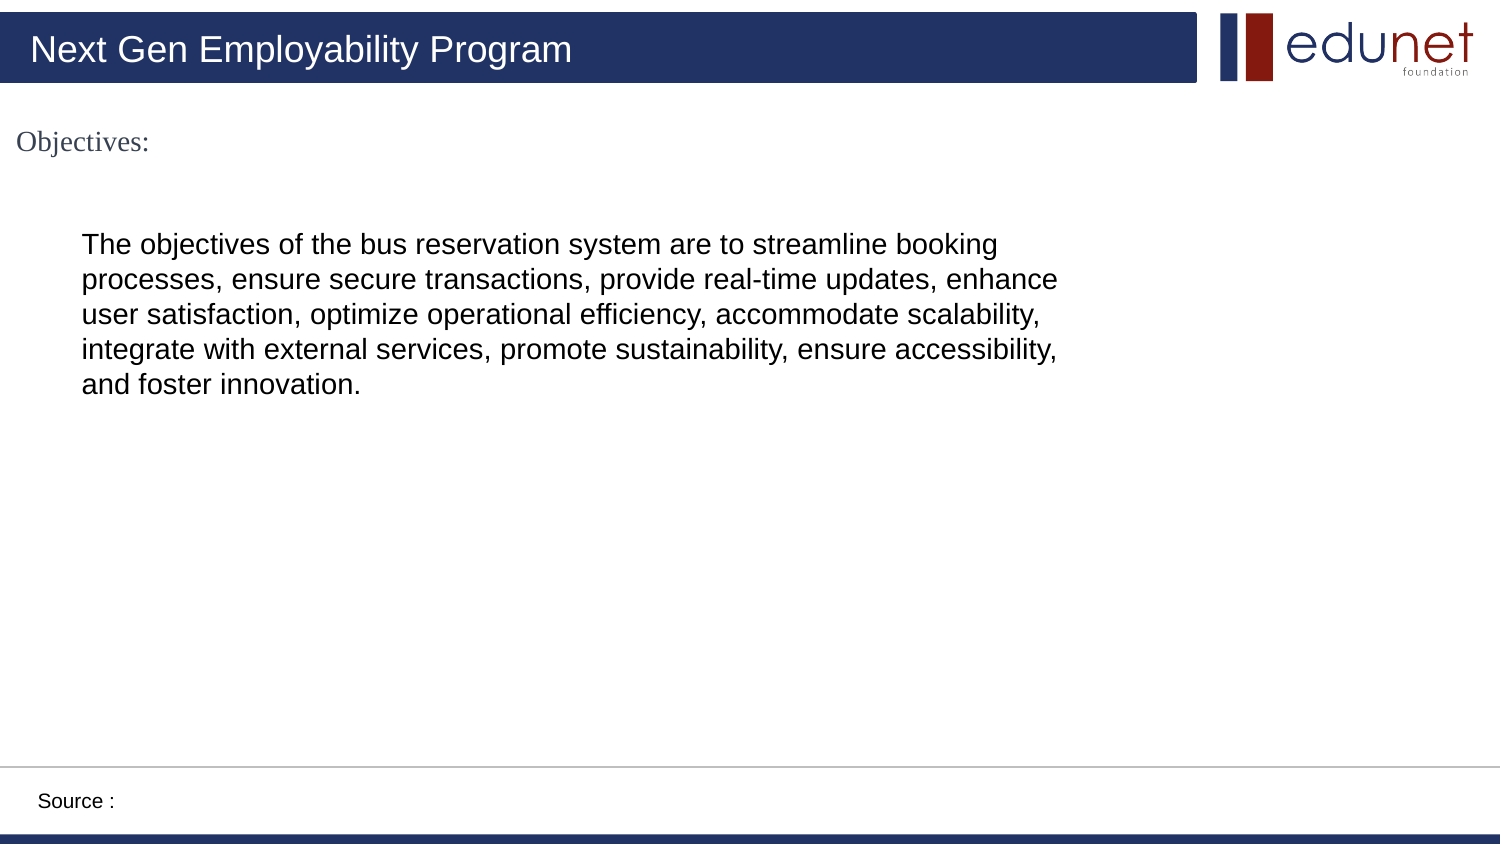

Objectives:

The objectives of the bus reservation system are to streamline booking processes, ensure secure transactions, provide real-time updates, enhance user satisfaction, optimize operational efficiency, accommodate scalability, integrate with external services, promote sustainability, ensure accessibility, and foster innovation.
Source :